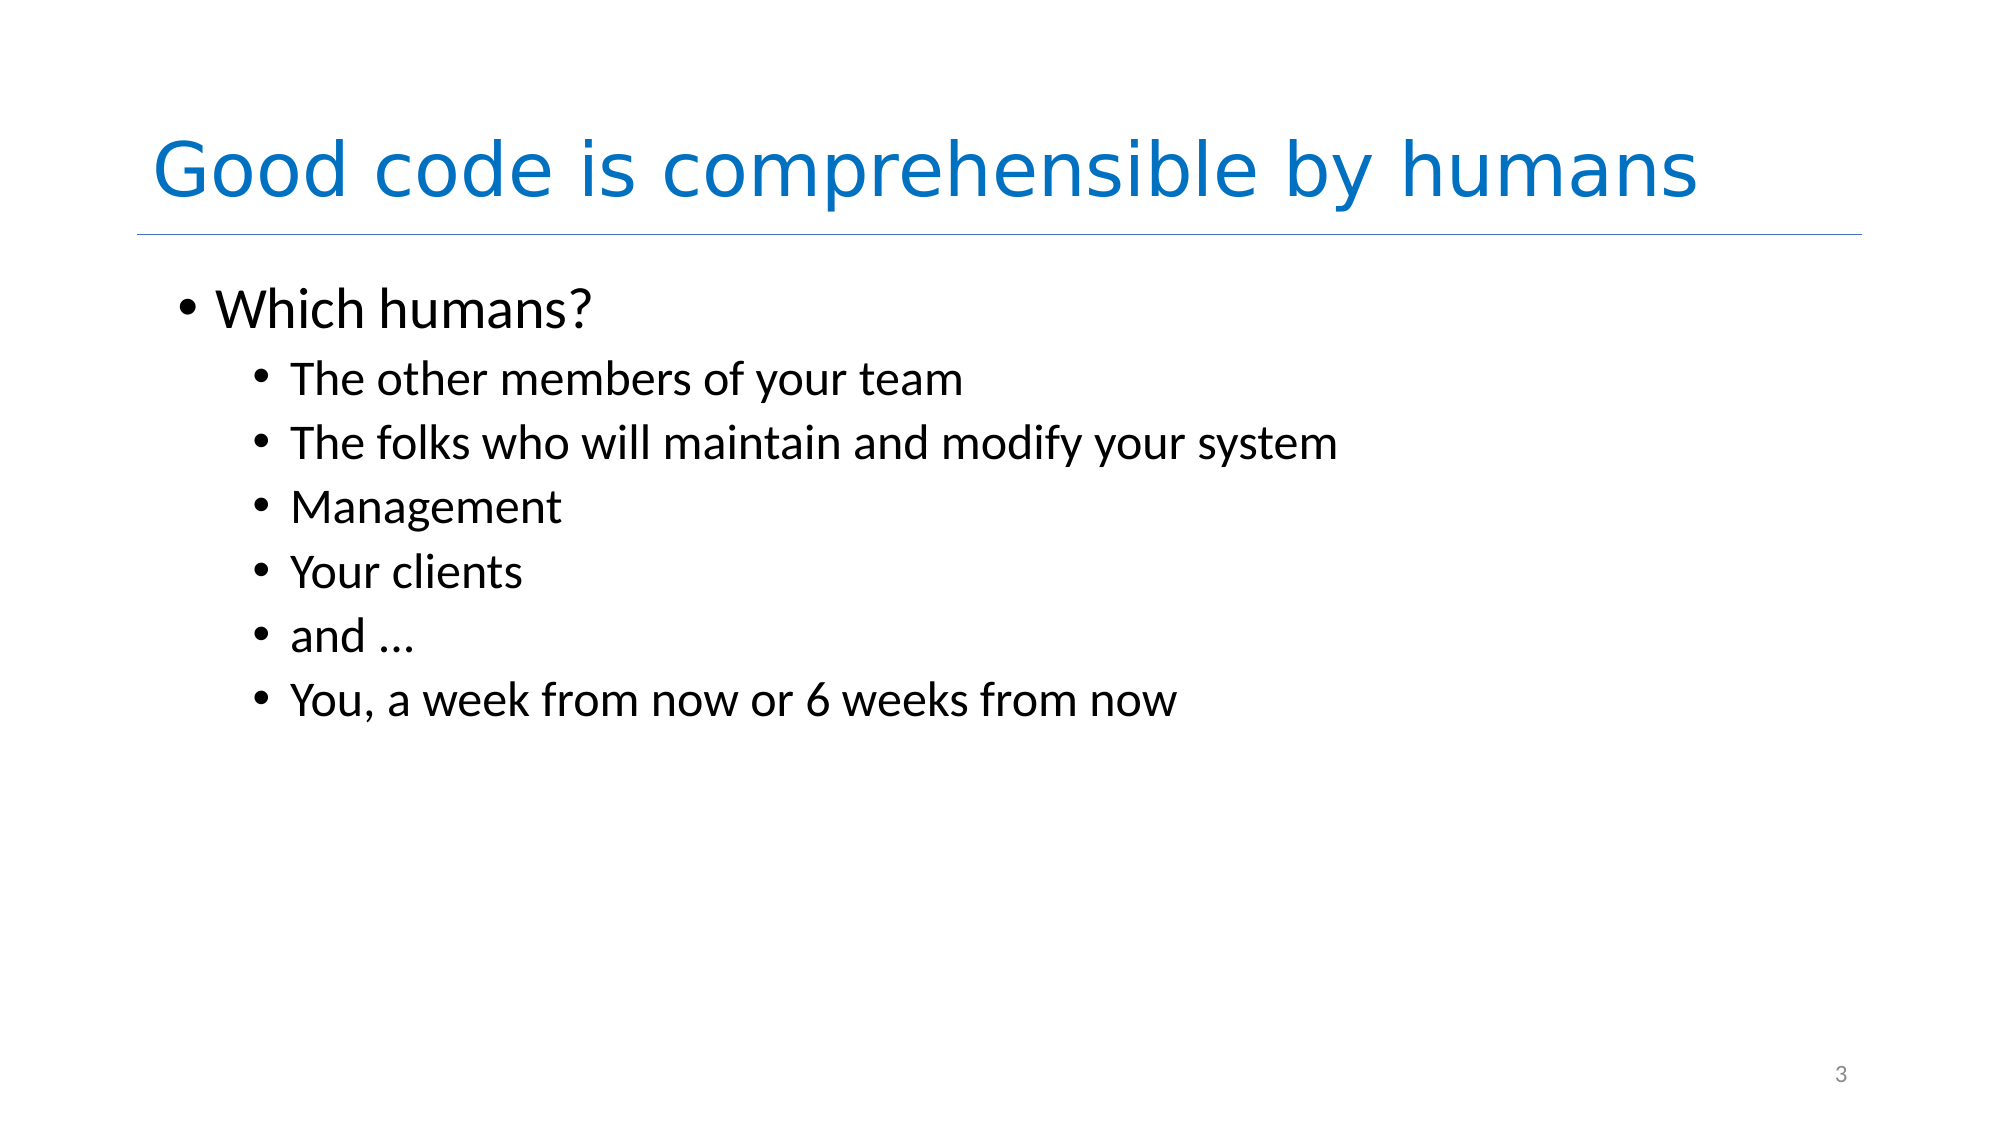

# Good code is comprehensible by humans

Which humans?
The other members of your team
The folks who will maintain and modify your system
Management
Your clients
and ...
You, a week from now or 6 weeks from now

3